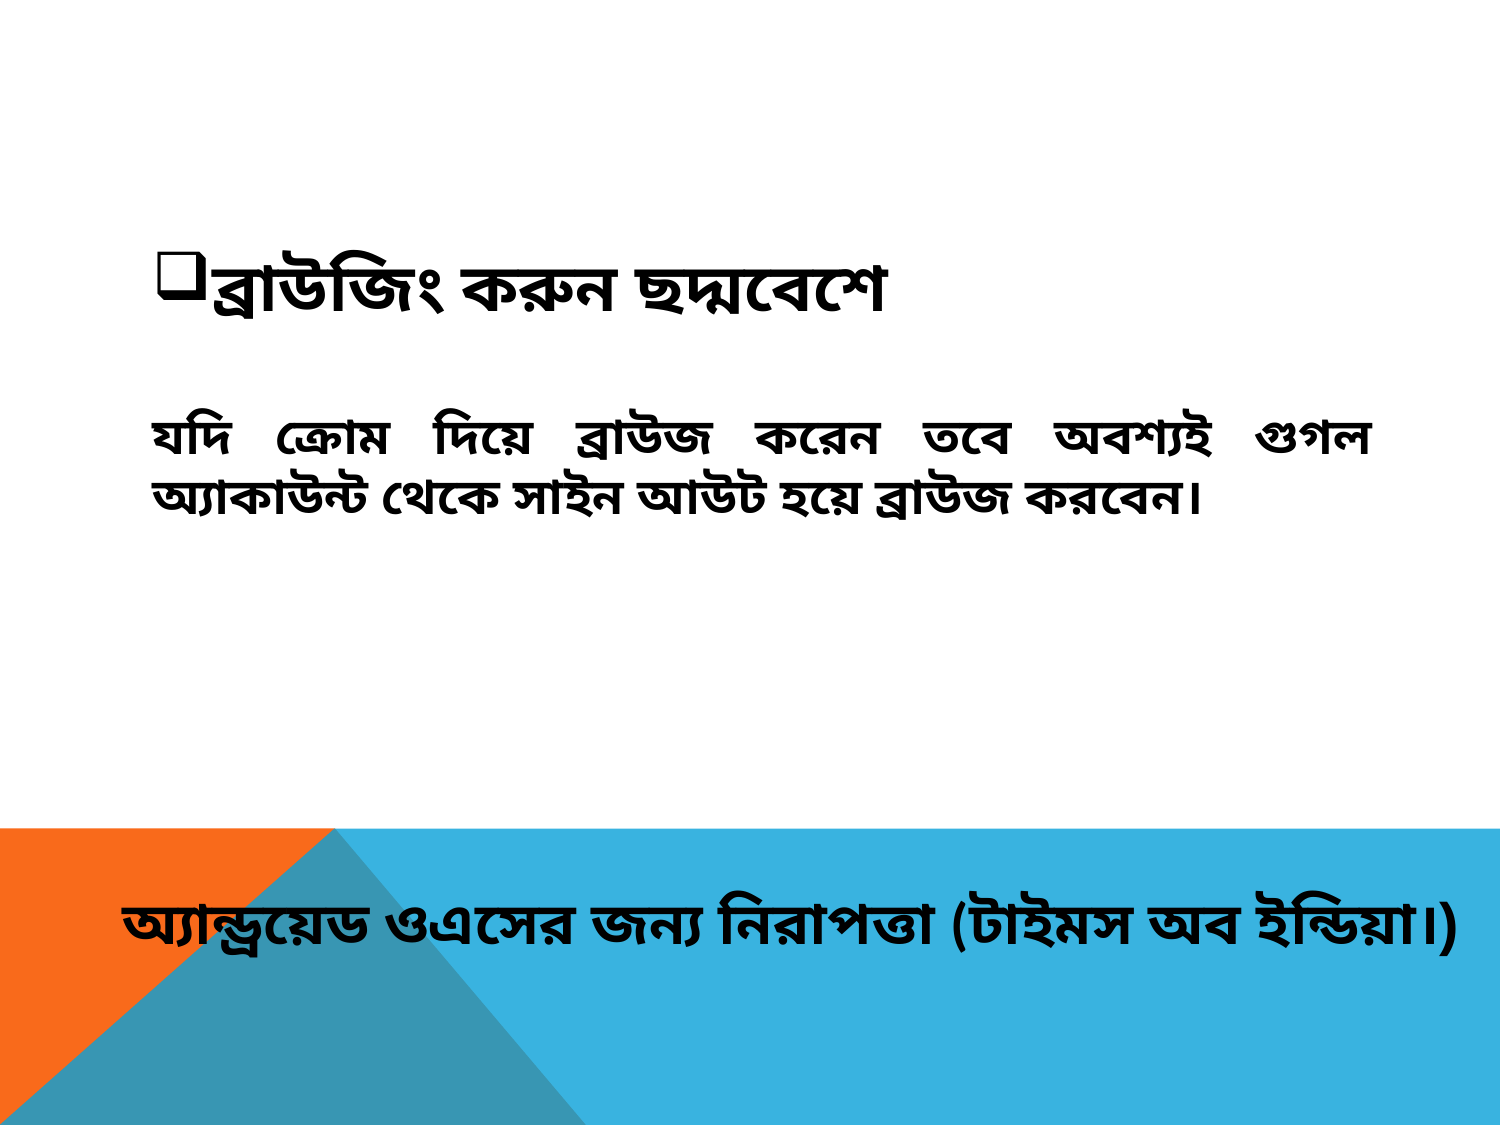

ব্রাউজিং করুন ছদ্মবেশে

যদি ক্রোম দিয়ে ব্রাউজ করেন তবে অবশ্যই গুগল অ্যাকাউন্ট থেকে সাইন আউট হয়ে ব্রাউজ করবেন।
অ্যান্ড্রয়েড ওএসের জন্য নিরাপত্তা (টাইমস অব ইন্ডিয়া।)